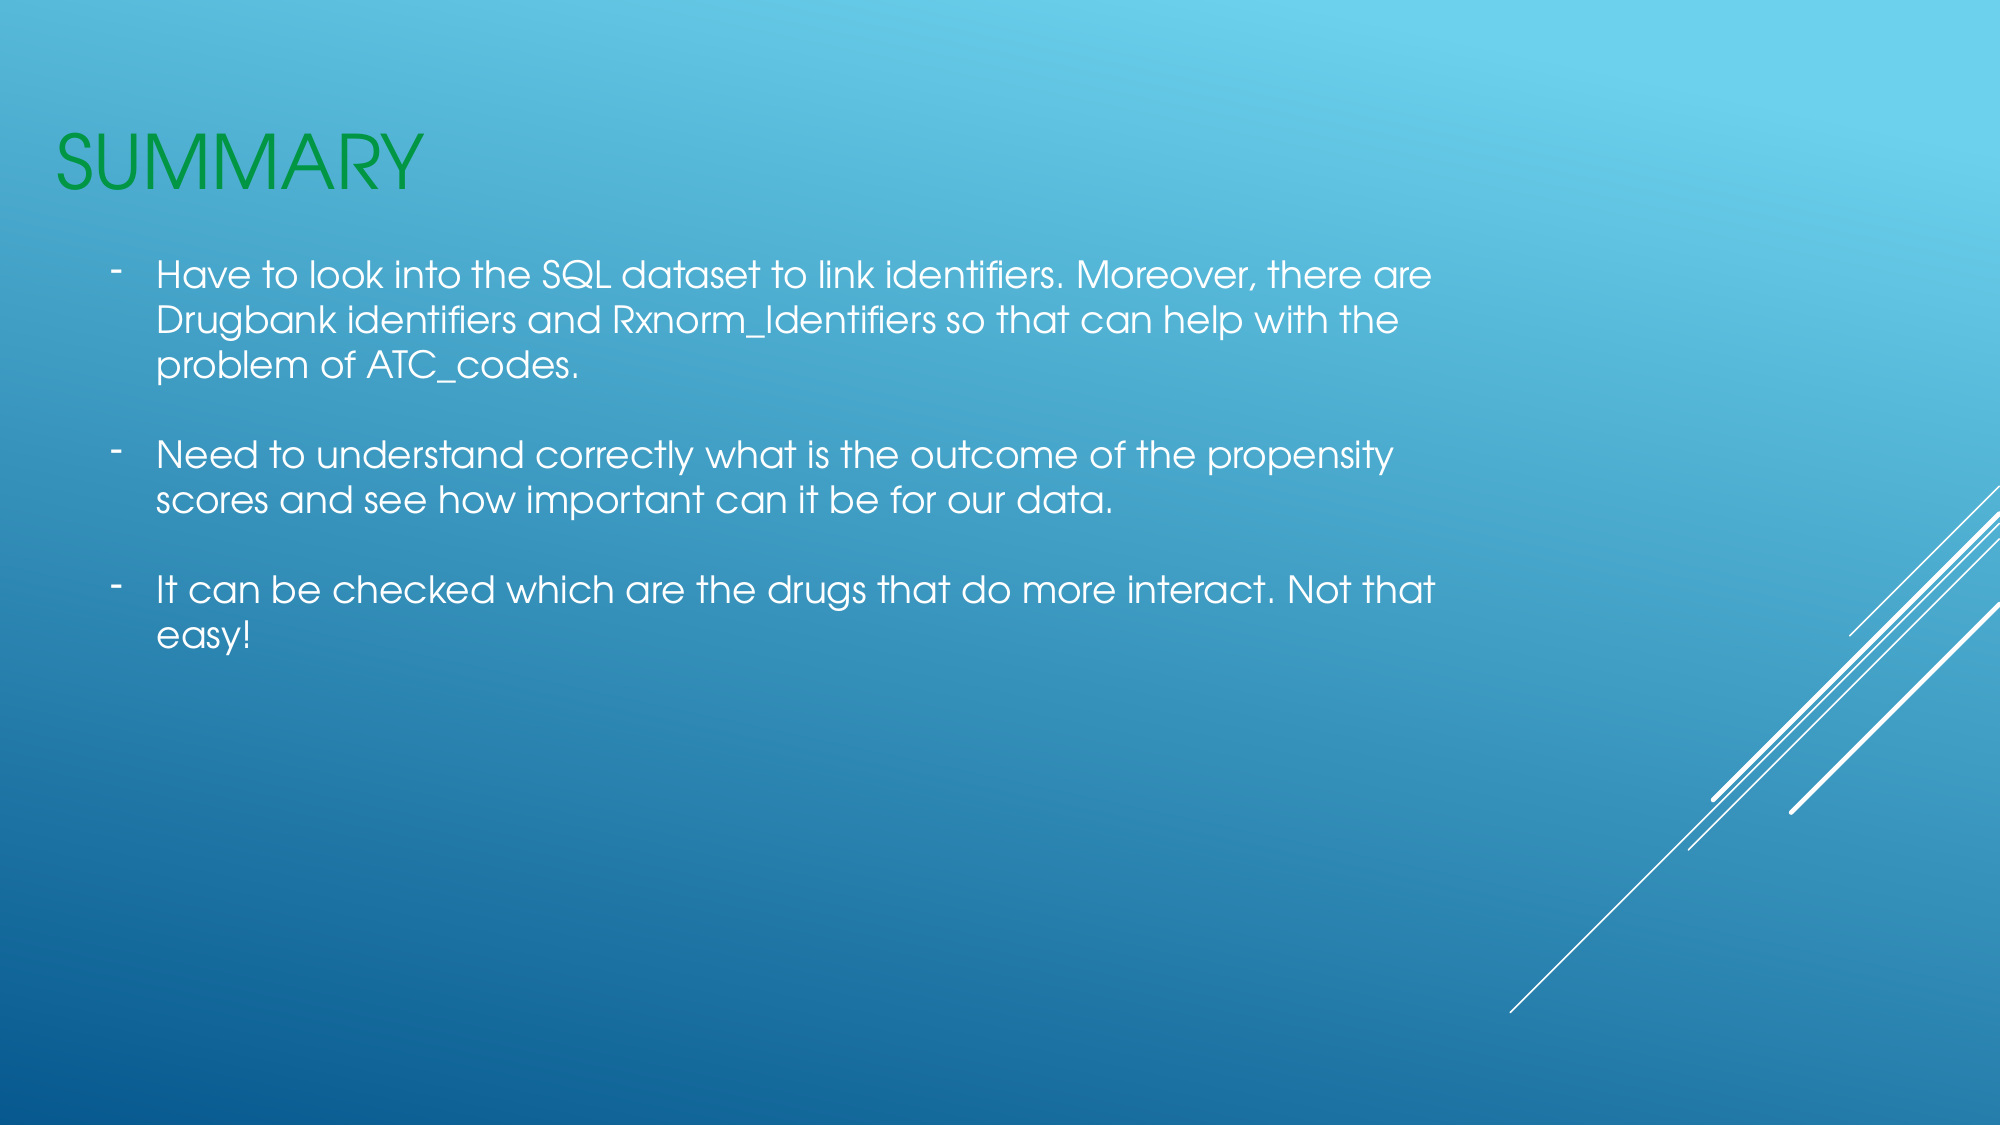

# SUMMARY
Have to look into the SQL dataset to link identifiers. Moreover, there are Drugbank identifiers and Rxnorm_Identifiers so that can help with the problem of ATC_codes.

Need to understand correctly what is the outcome of the propensity scores and see how important can it be for our data.

It can be checked which are the drugs that do more interact. Not that easy!